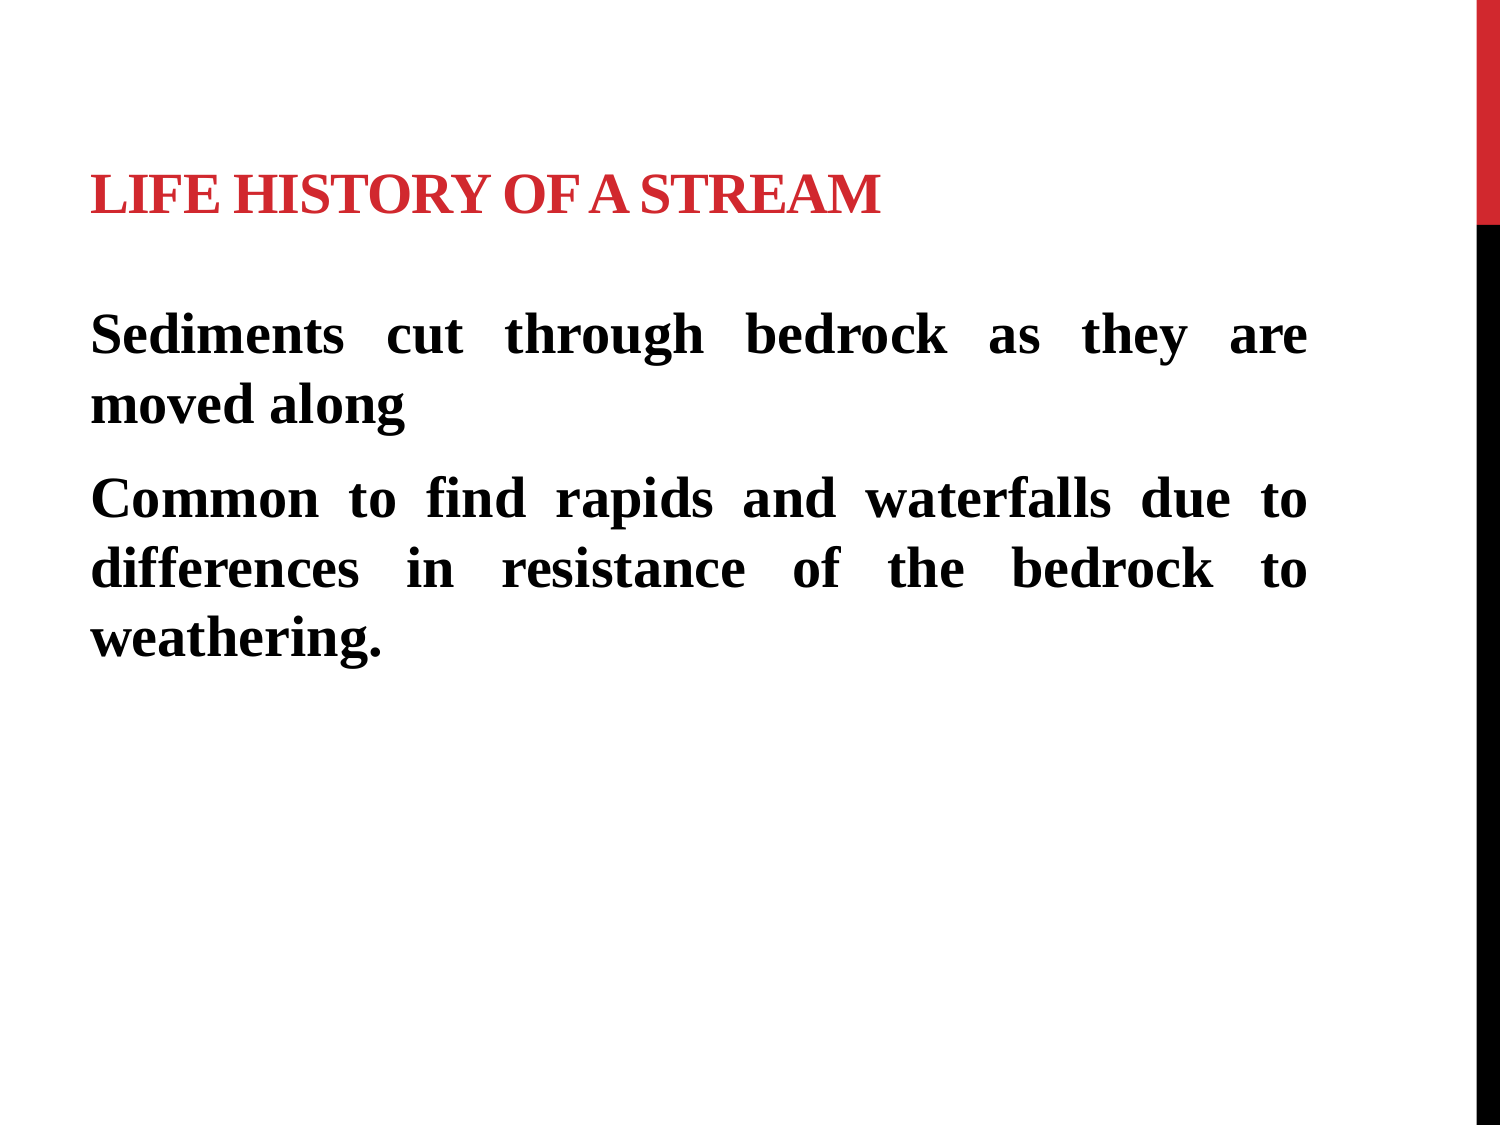

# Life History of a Stream
Sediments cut through bedrock as they are moved along
Common to find rapids and waterfalls due to differences in resistance of the bedrock to weathering.